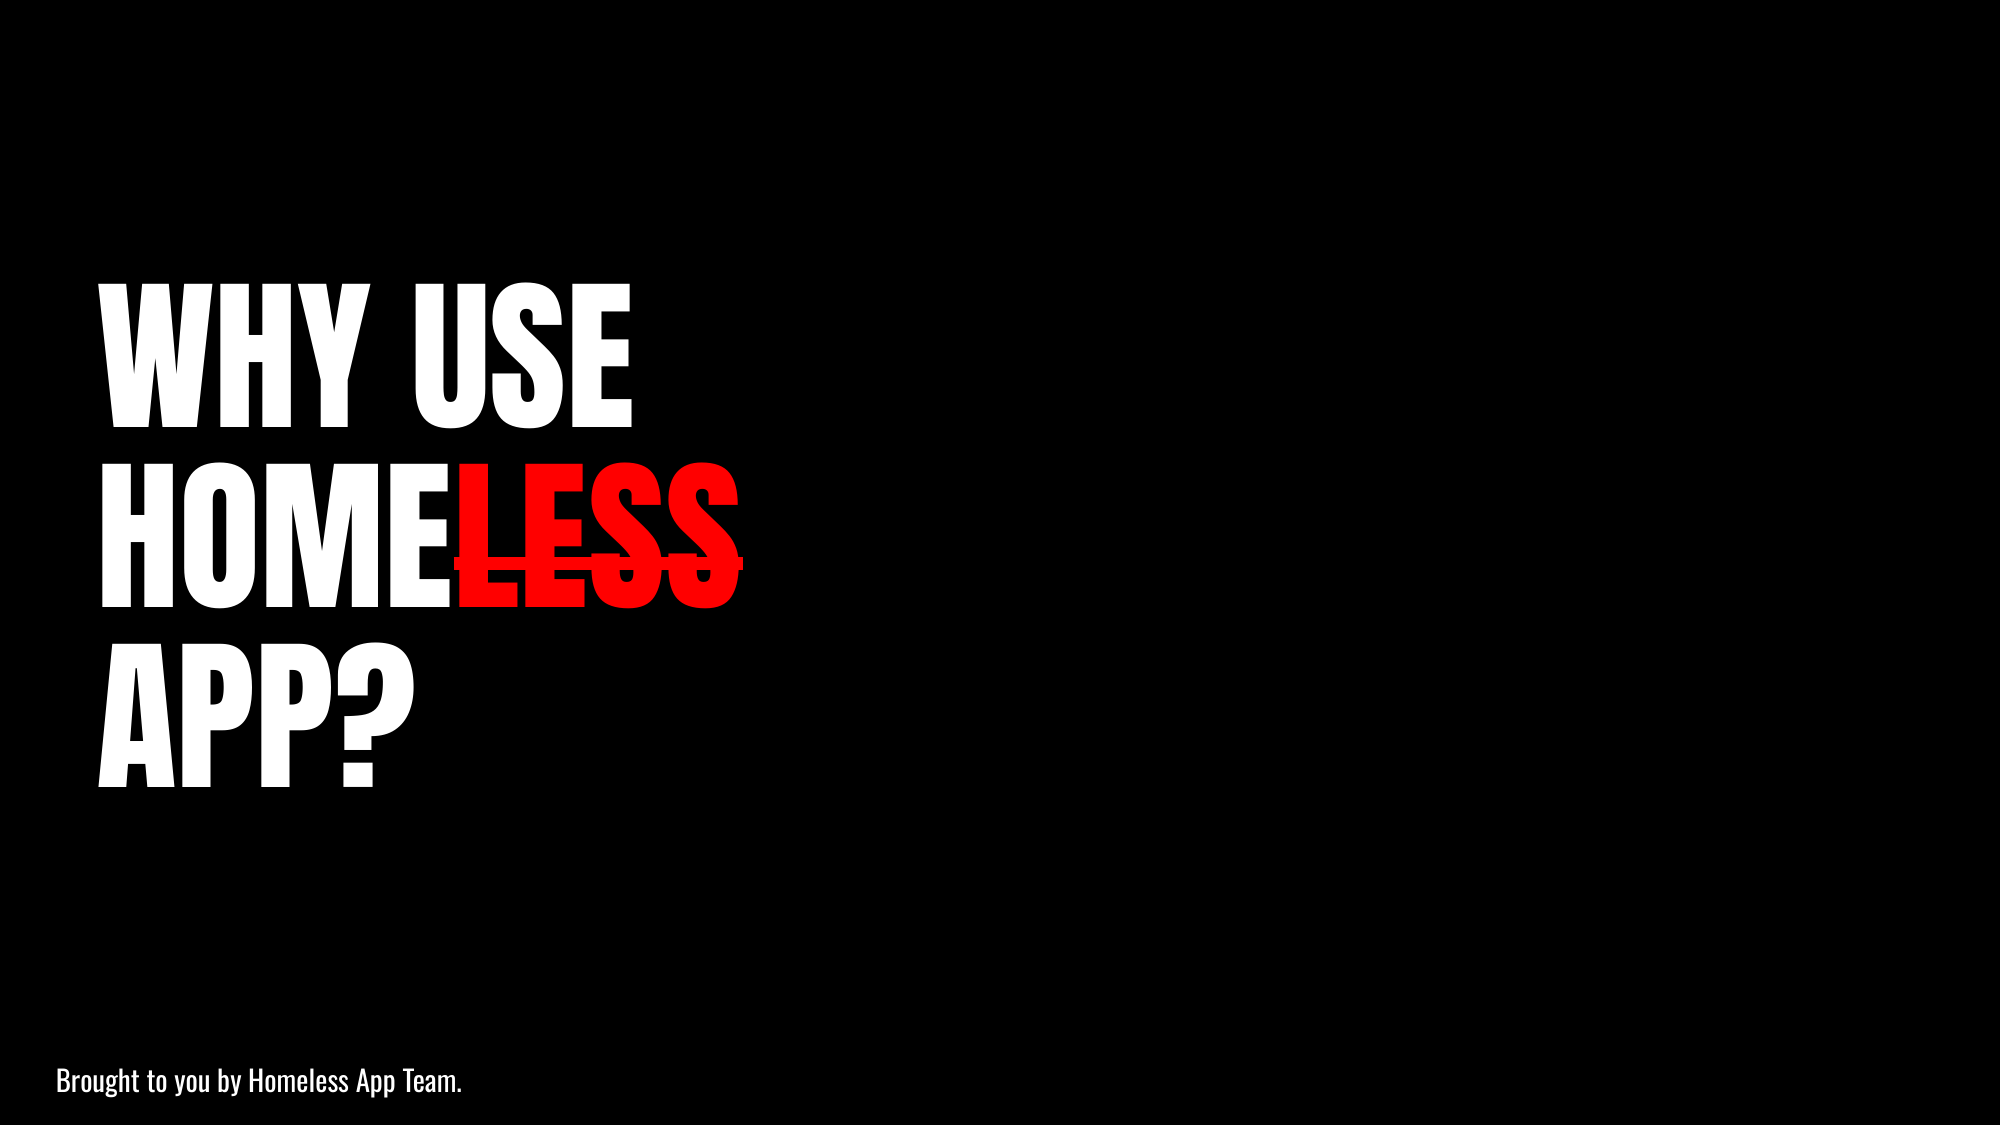

WHY USE HOMELESS APP?
Brought to you by Homeless App Team.